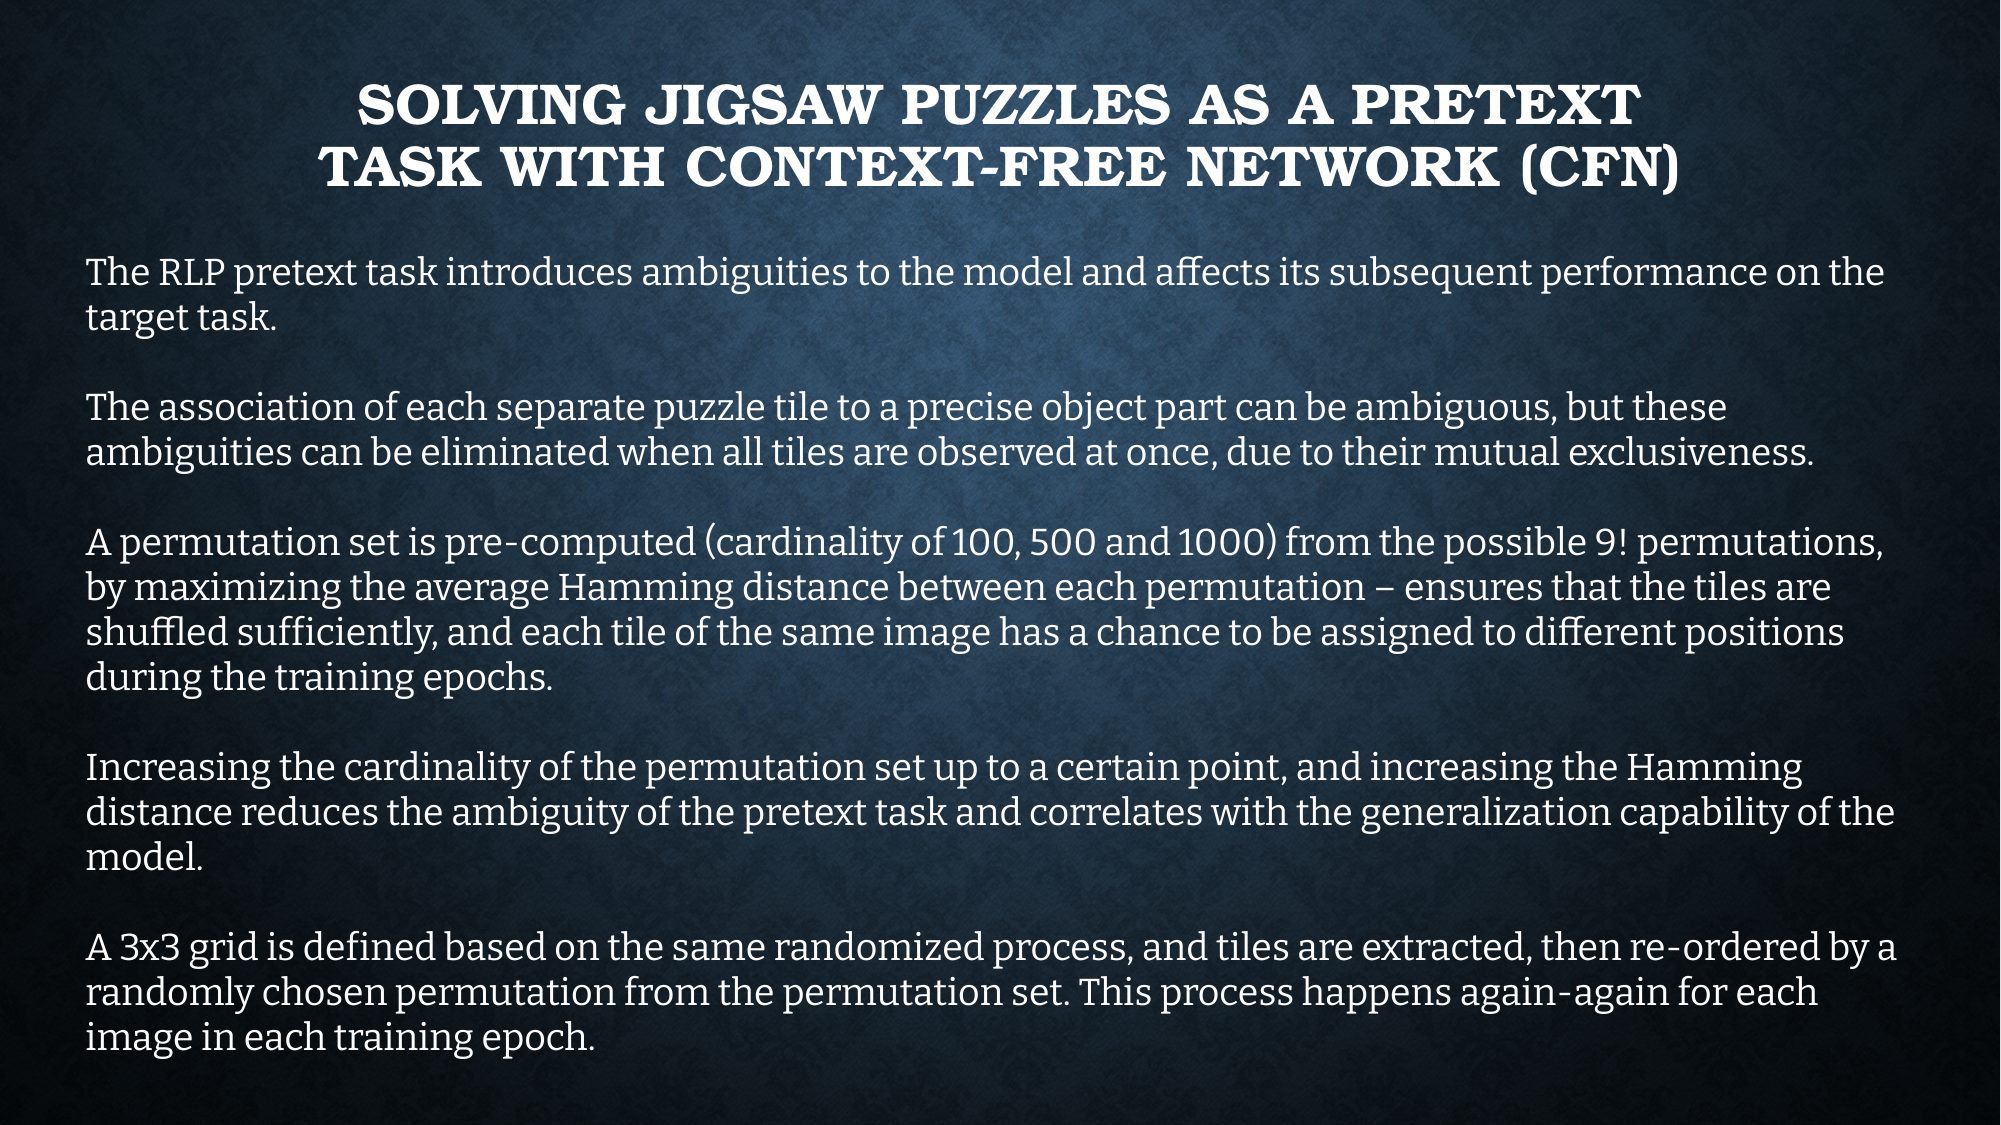

# Solving jigsaw puzzles as a pretext task with context-free network (CFN)
The RLP pretext task introduces ambiguities to the model and affects its subsequent performance on the target task.

The association of each separate puzzle tile to a precise object part can be ambiguous, but these ambiguities can be eliminated when all tiles are observed at once, due to their mutual exclusiveness.

A permutation set is pre-computed (cardinality of 100, 500 and 1000) from the possible 9! permutations, by maximizing the average Hamming distance between each permutation – ensures that the tiles are shuffled sufficiently, and each tile of the same image has a chance to be assigned to different positions during the training epochs.

Increasing the cardinality of the permutation set up to a certain point, and increasing the Hamming distance reduces the ambiguity of the pretext task and correlates with the generalization capability of the model.

A 3x3 grid is defined based on the same randomized process, and tiles are extracted, then re-ordered by a randomly chosen permutation from the permutation set. This process happens again-again for each image in each training epoch.